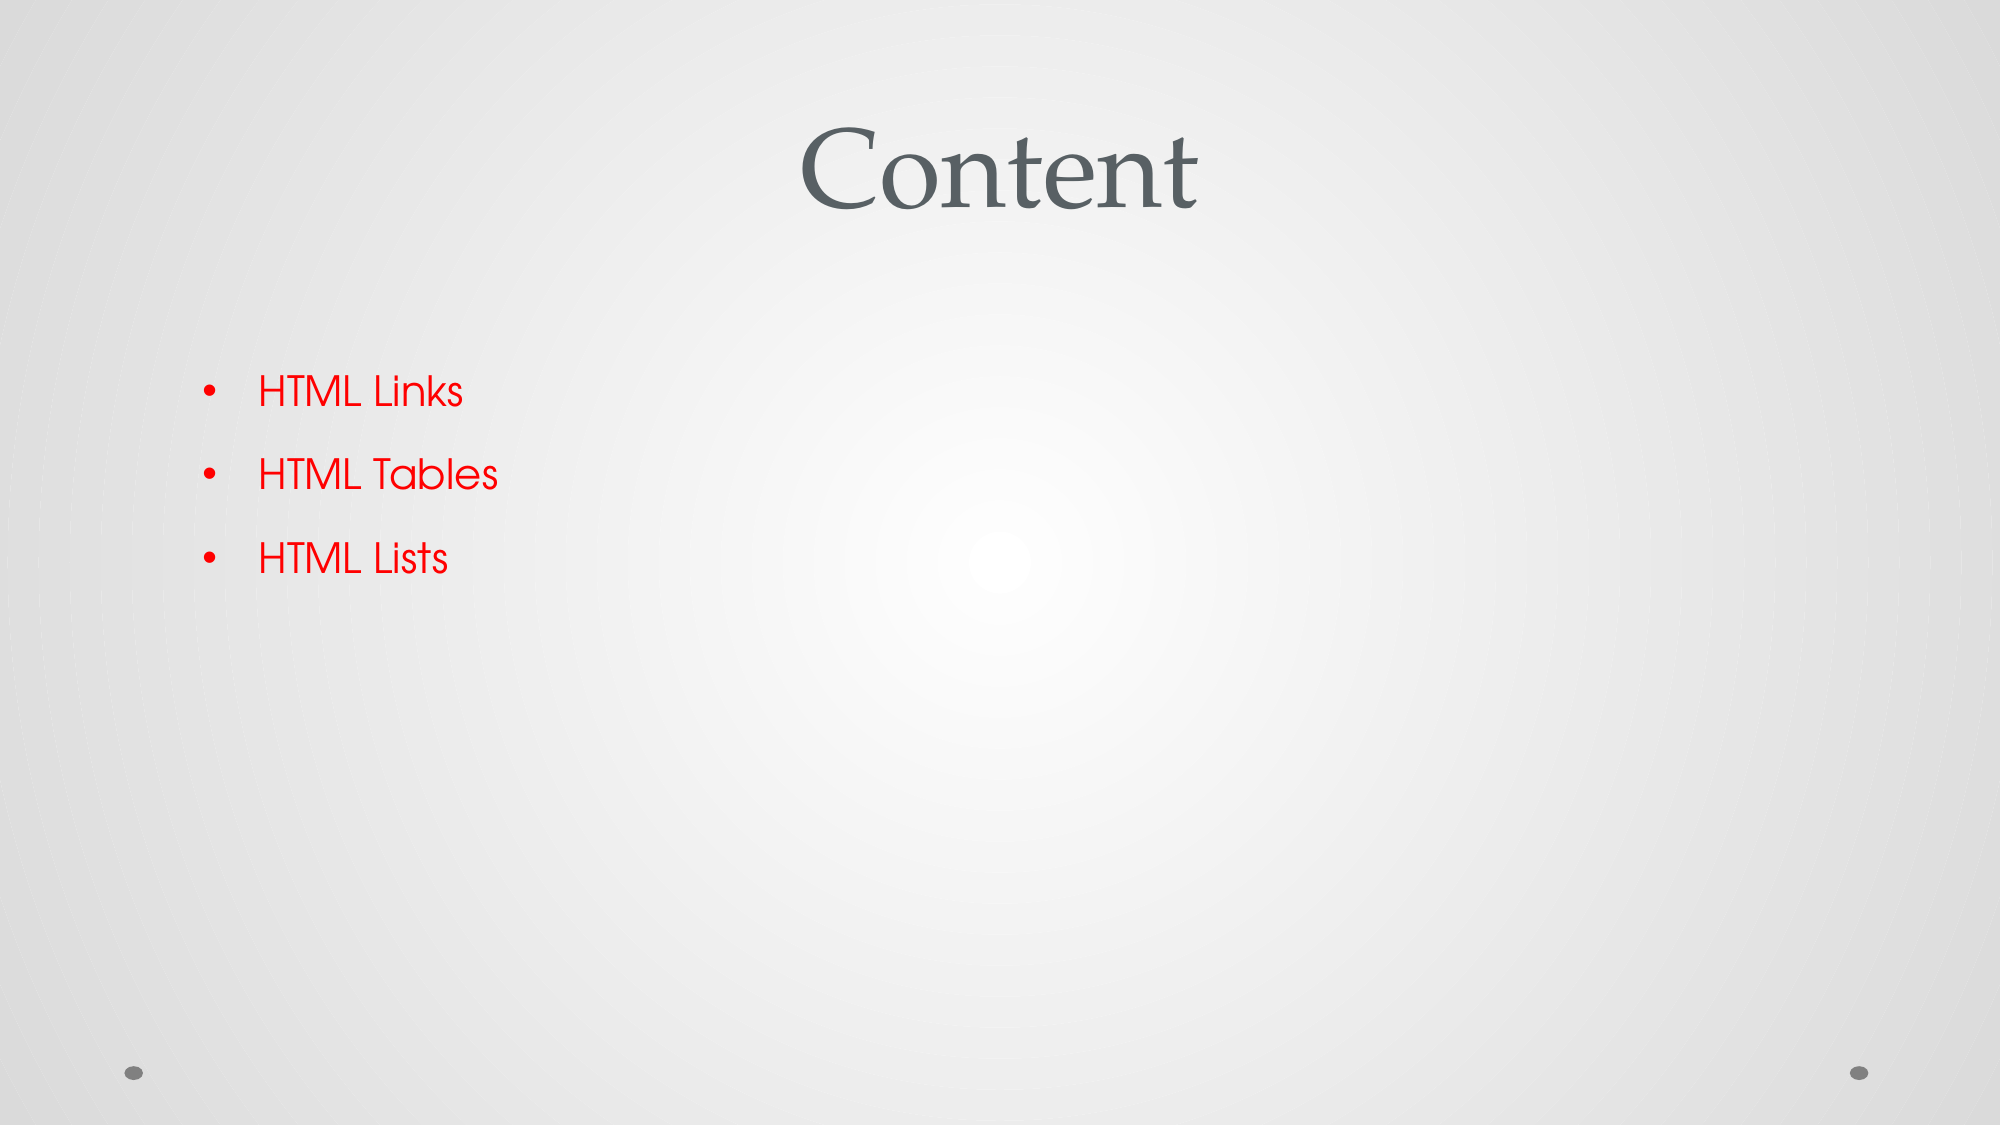

# Content

HTML Links
HTML Tables
HTML Lists